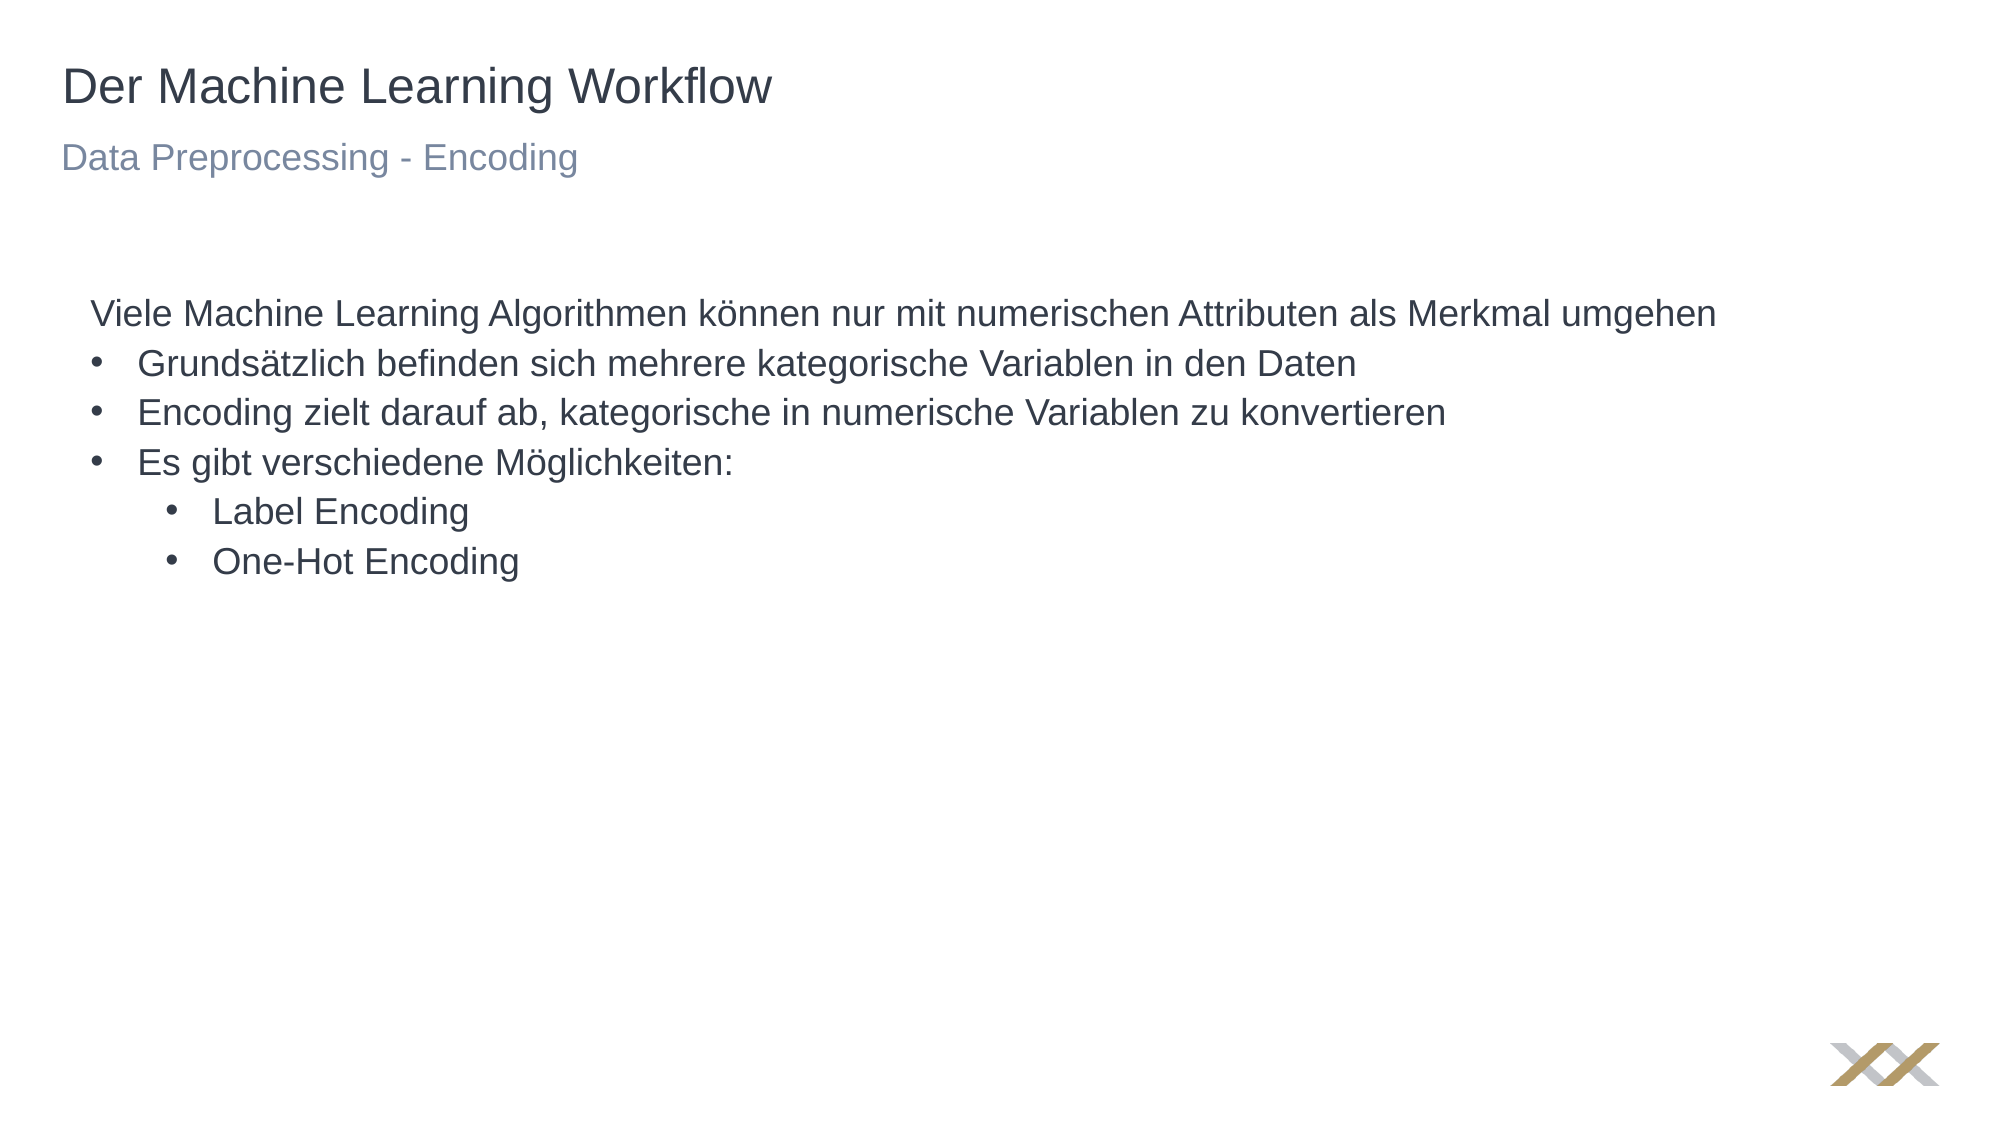

# Der Machine Learning Workflow
Data Preprocessing - Encoding
Viele Machine Learning Algorithmen können nur mit numerischen Attributen als Merkmal umgehen
Grundsätzlich befinden sich mehrere kategorische Variablen in den Daten
Encoding zielt darauf ab, kategorische in numerische Variablen zu konvertieren
Es gibt verschiedene Möglichkeiten:
Label Encoding
One-Hot Encoding